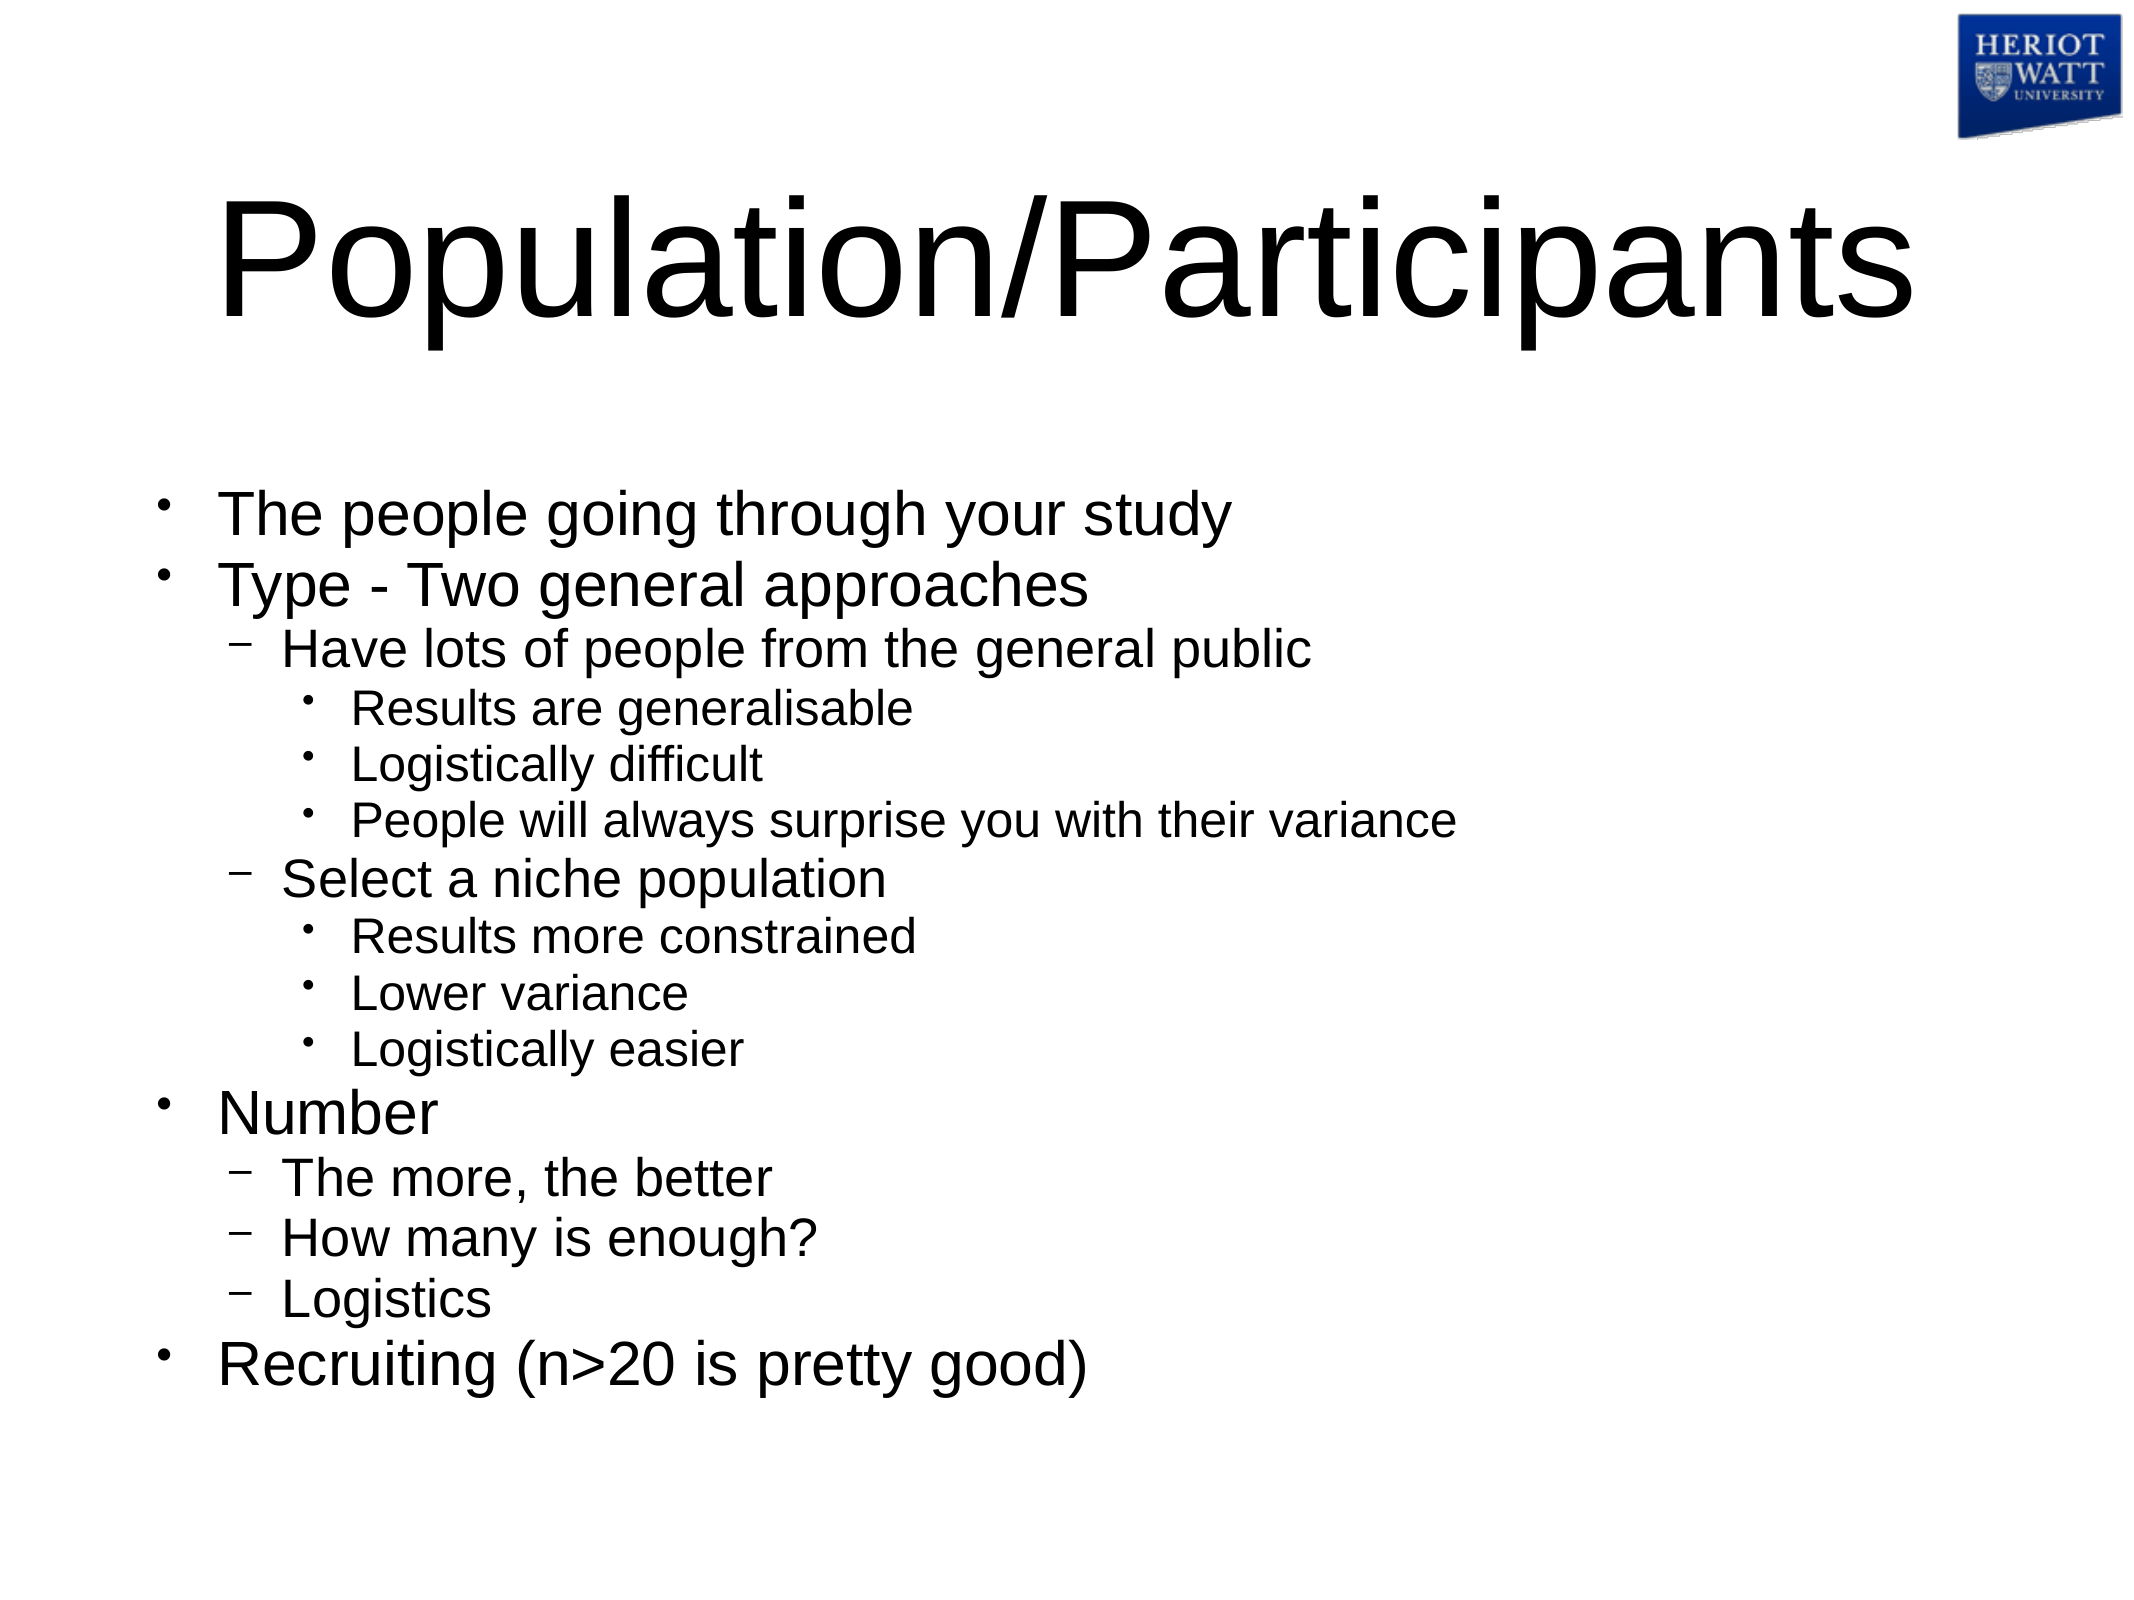

# Population/Participants
The people going through your study
Type - Two general approaches
Have lots of people from the general public
Results are generalisable
Logistically difficult
People will always surprise you with their variance
Select a niche population
Results more constrained
Lower variance
Logistically easier
Number
The more, the better
How many is enough?
Logistics
Recruiting (n>20 is pretty good)